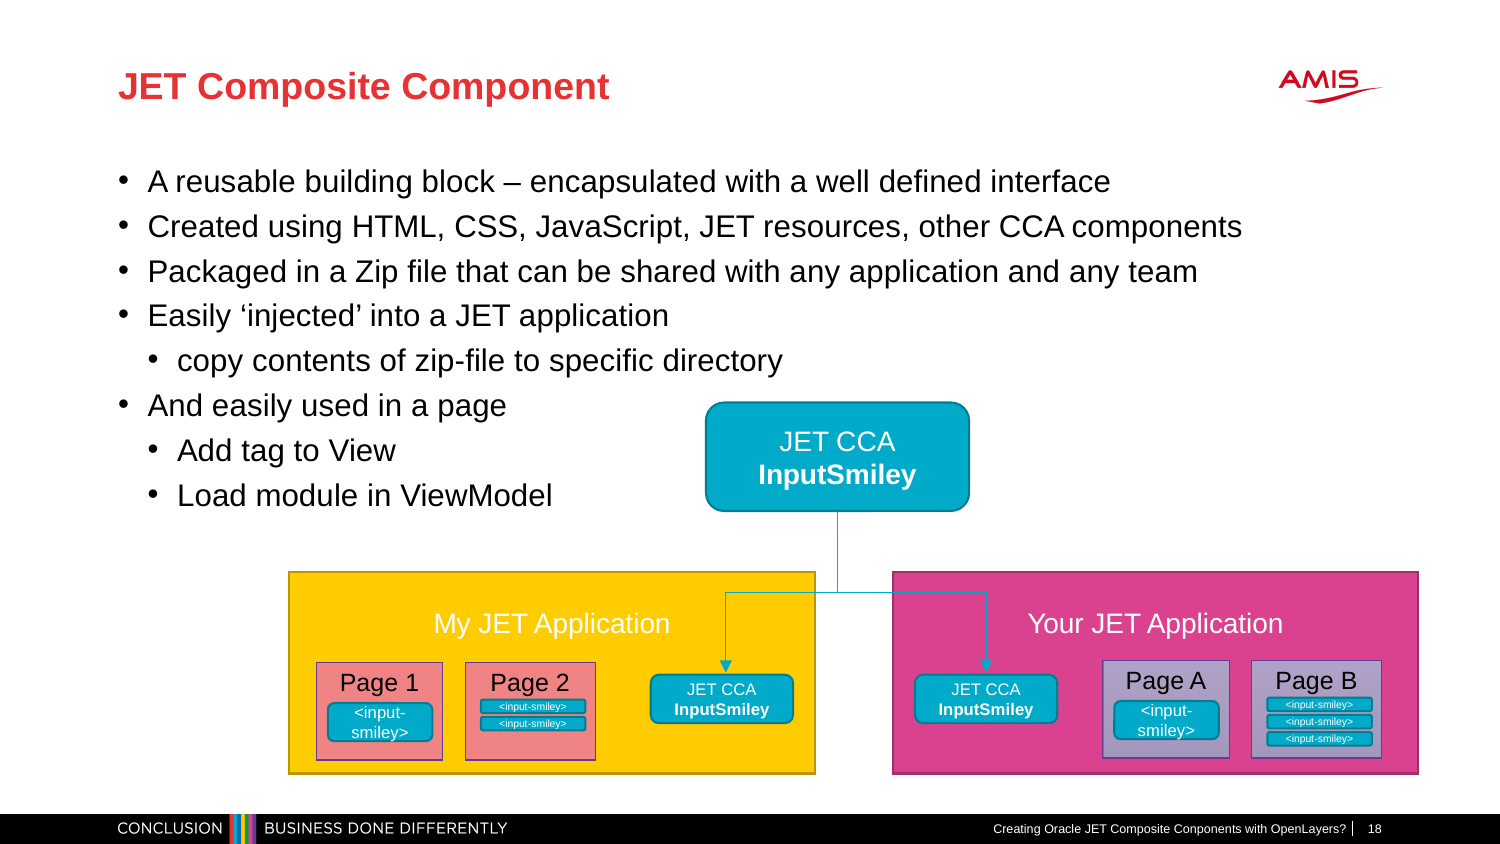

# JET Composite Component
A reusable building block – encapsulated with a well defined interface
Created using HTML, CSS, JavaScript, JET resources, other CCA components
Packaged in a Zip file that can be shared with any application and any team
Easily ‘injected’ into a JET application
copy contents of zip-file to specific directory
And easily used in a page
Add tag to View
Load module in ViewModel
JET CCA
InputSmiley
My JET Application

Your JET Application

Page A

Page B

Page 1

Page 2

JET CCA
InputSmiley
JET CCA
InputSmiley
<input-smiley>
<input-smiley>
<input-smiley>
<input-smiley>
<input-smiley>
<input-smiley>
<input-smiley>
Creating Oracle JET Composite Conponents with OpenLayers?
18